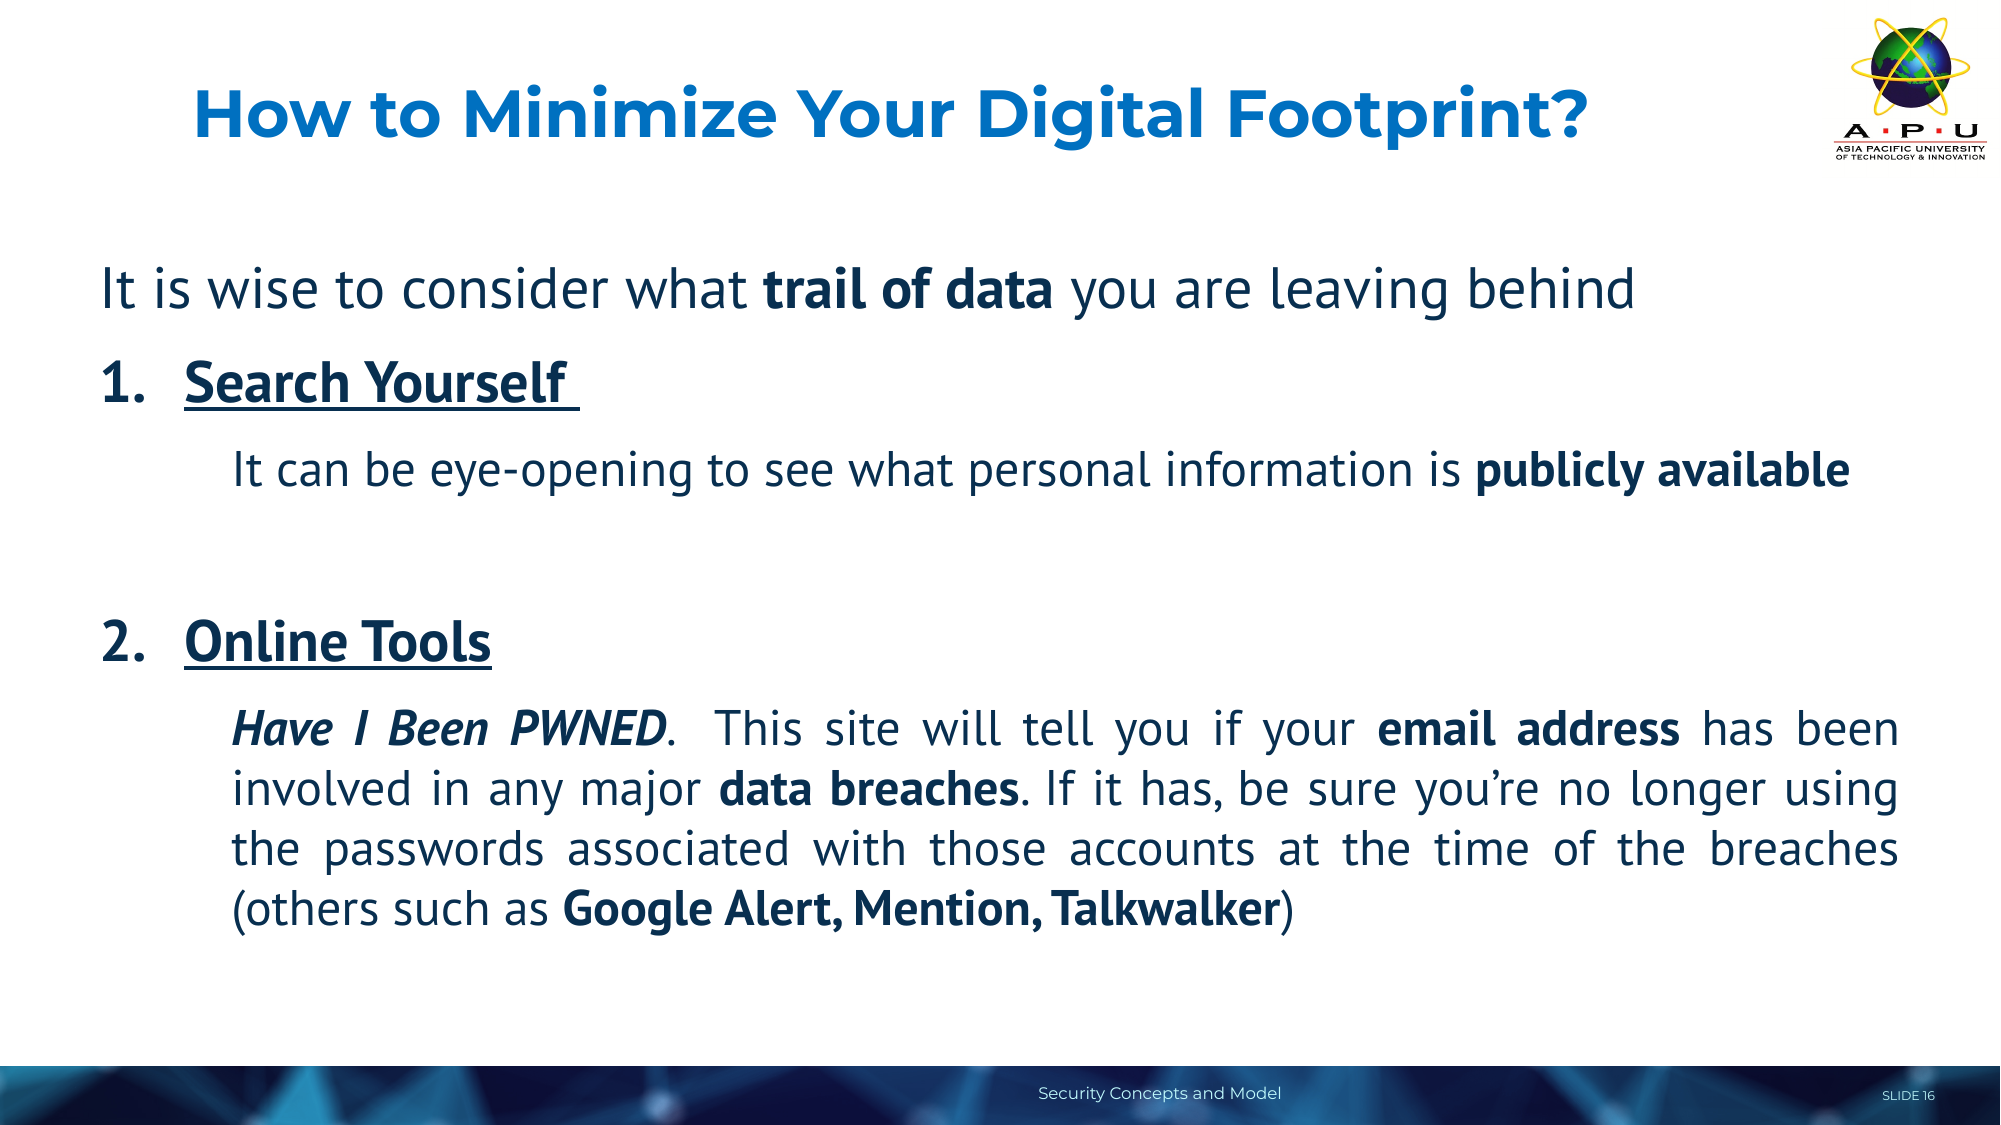

# How to Minimize Your Digital Footprint?
It is wise to consider what trail of data you are leaving behind
Search Yourself
It can be eye-opening to see what personal information is publicly available

Online Tools
Have I Been PWNED.  This site will tell you if your email address has been involved in any major data breaches. If it has, be sure you’re no longer using the passwords associated with those accounts at the time of the breaches (others such as Google Alert, Mention, Talkwalker)